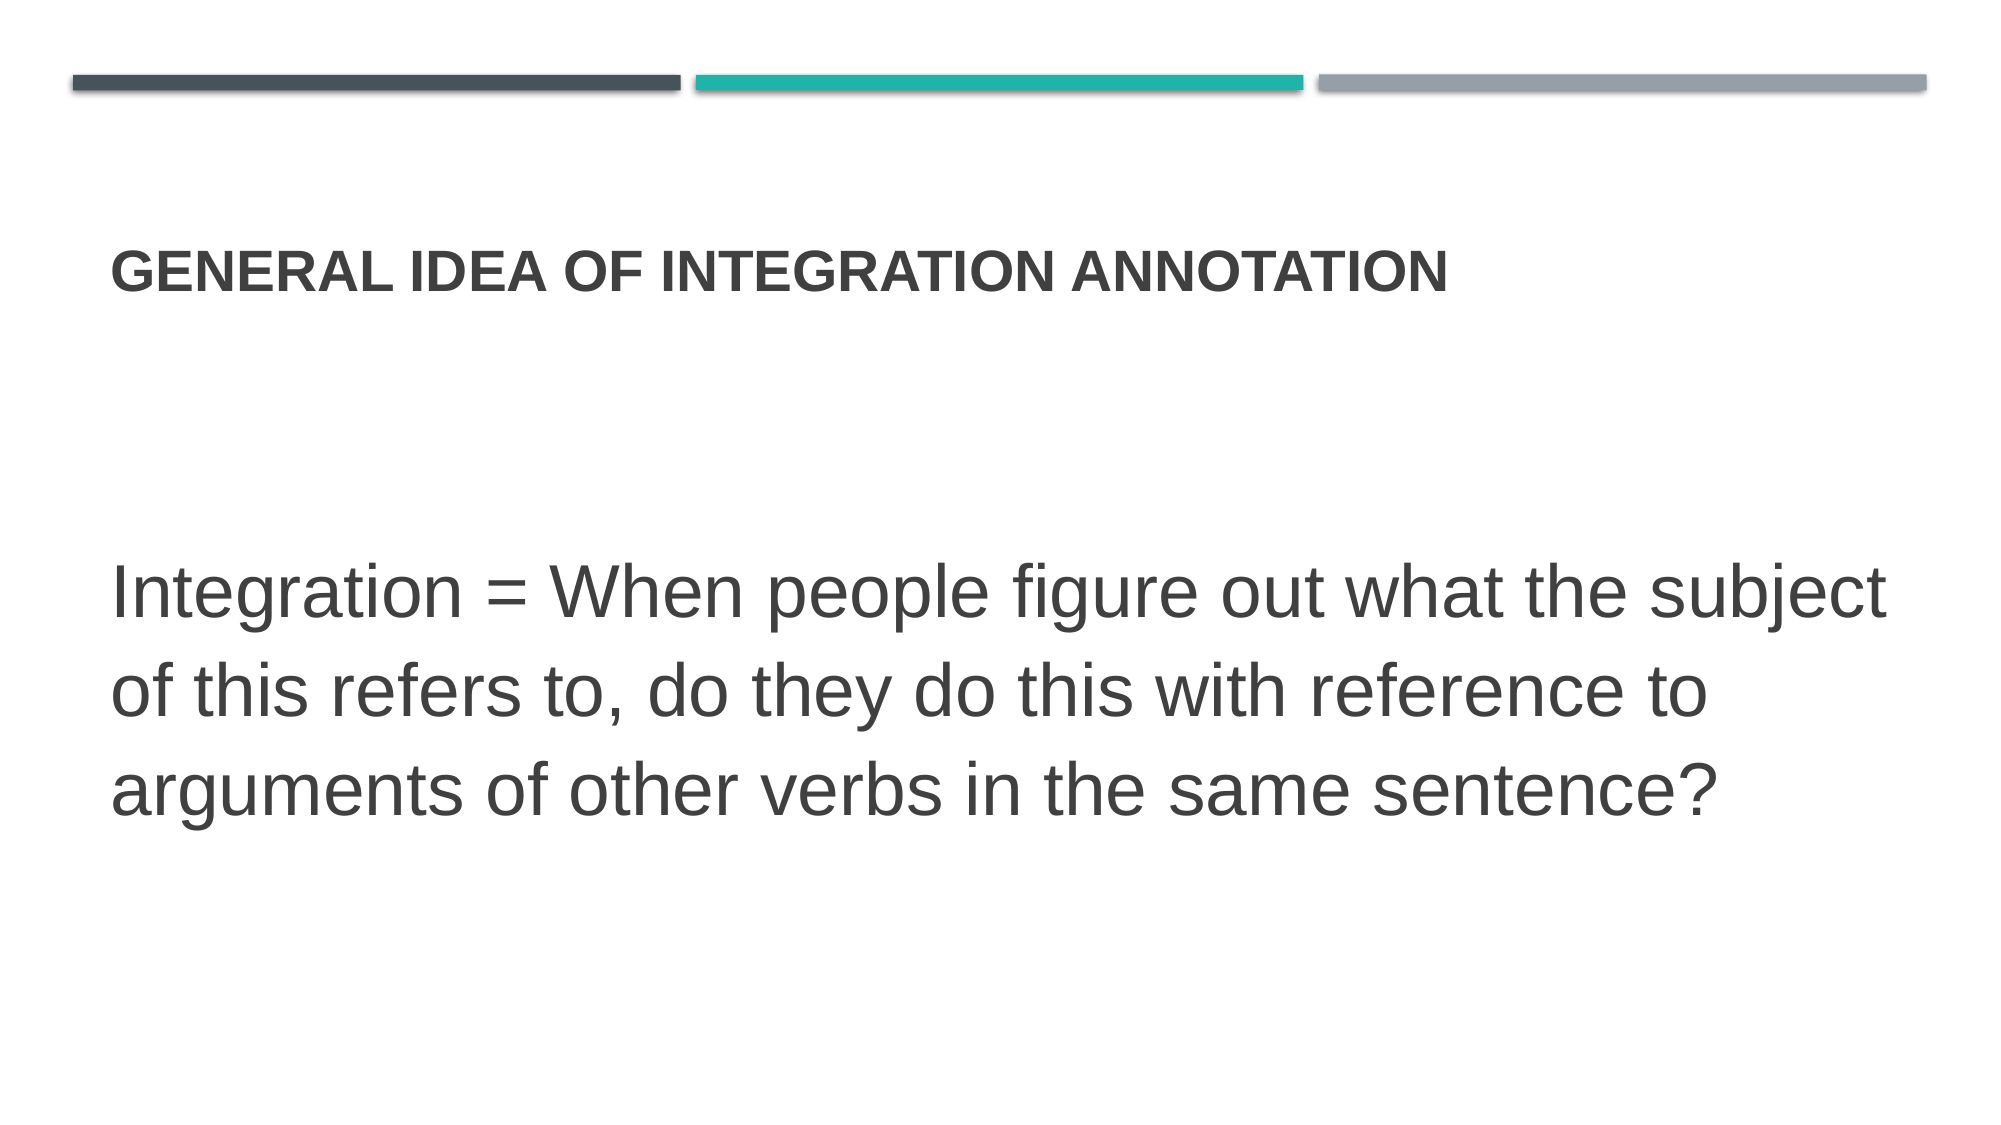

# General idea of integration annotation
Integration = When people figure out what the subject of this refers to, do they do this with reference to arguments of other verbs in the same sentence?